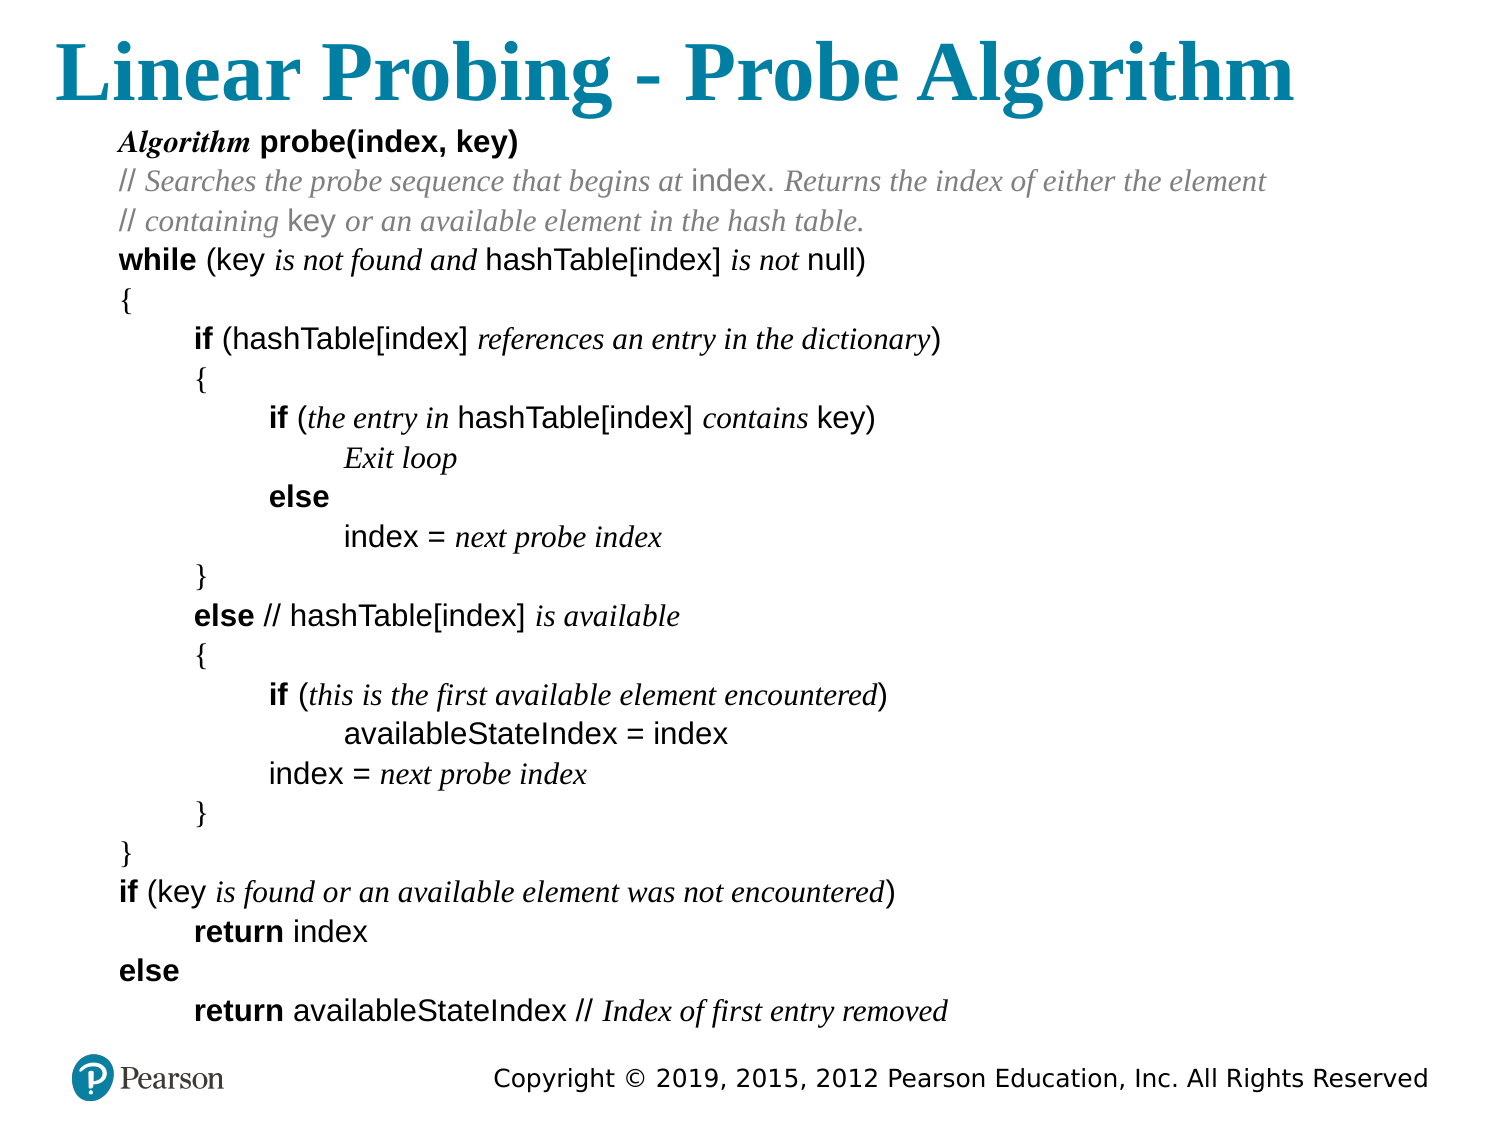

# Linear Probing - Probe Algorithm
Algorithm probe(index, key)
// Searches the probe sequence that begins at index. Returns the index of either the element
// containing key or an available element in the hash table.
while (key is not found and hashTable[index] is not null)
{
if (hashTable[index] references an entry in the dictionary)
{
if (the entry in hashTable[index] contains key)
Exit loop
else
index = next probe index
}
else // hashTable[index] is available
{
if (this is the first available element encountered)
availableStateIndex = index
index = next probe index
}
}
if (key is found or an available element was not encountered)
return index
else
return availableStateIndex // Index of first entry removed